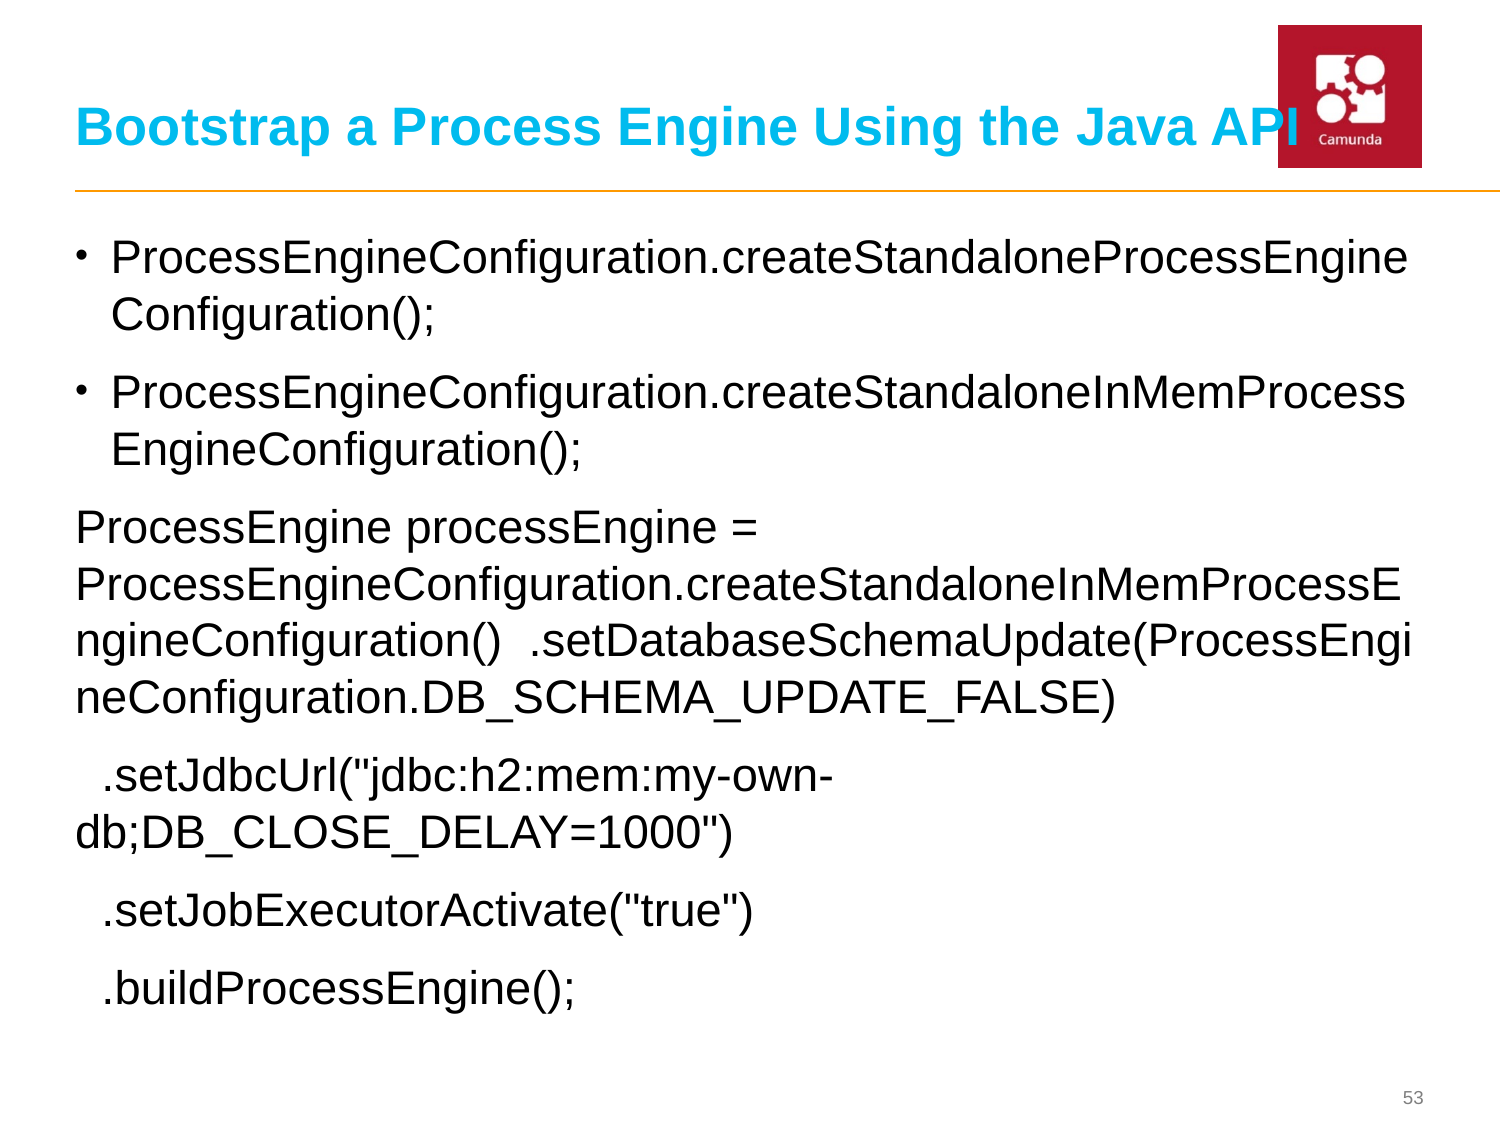

# Bootstrap a Process Engine Using the Java API
ProcessEngineConfiguration.createStandaloneProcessEngineConfiguration();
ProcessEngineConfiguration.createStandaloneInMemProcessEngineConfiguration();
ProcessEngine processEngine = ProcessEngineConfiguration.createStandaloneInMemProcessEngineConfiguration()  .setDatabaseSchemaUpdate(ProcessEngineConfiguration.DB_SCHEMA_UPDATE_FALSE)
  .setJdbcUrl("jdbc:h2:mem:my-own-db;DB_CLOSE_DELAY=1000")
  .setJobExecutorActivate("true")
  .buildProcessEngine();